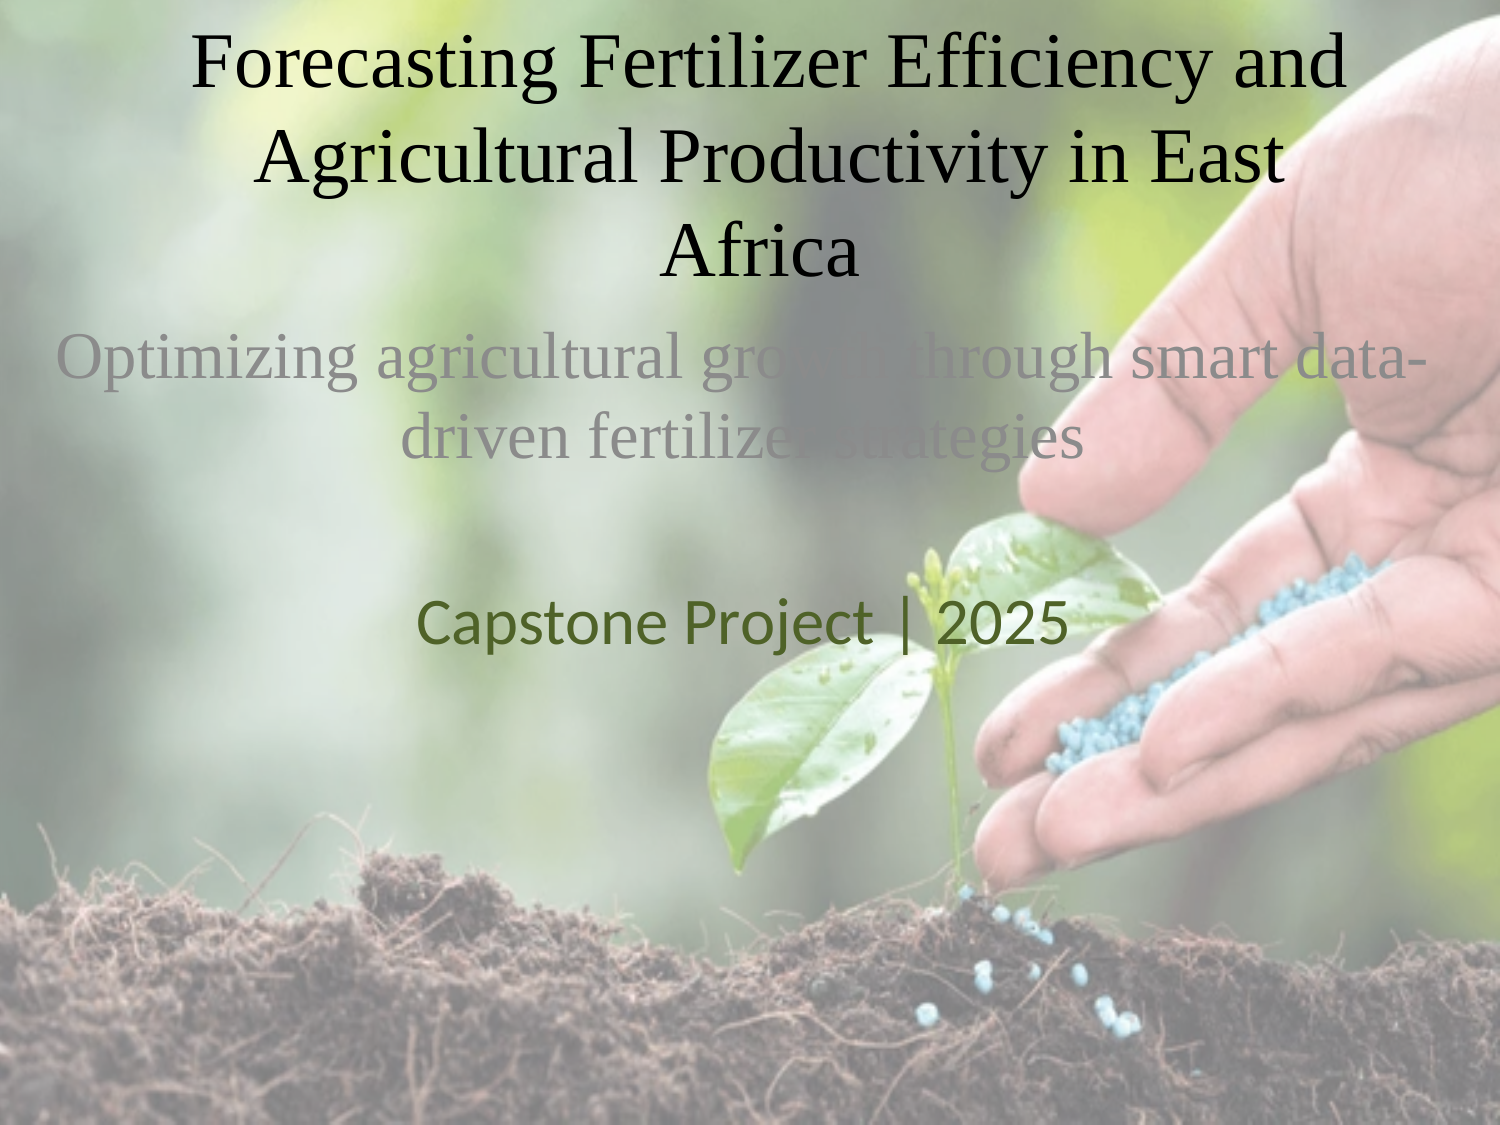

# Forecasting Fertilizer Efficiency and Agricultural Productivity in East Africa
Optimizing agricultural growth through smart data-driven fertilizer strategies

Capstone Project | 2025